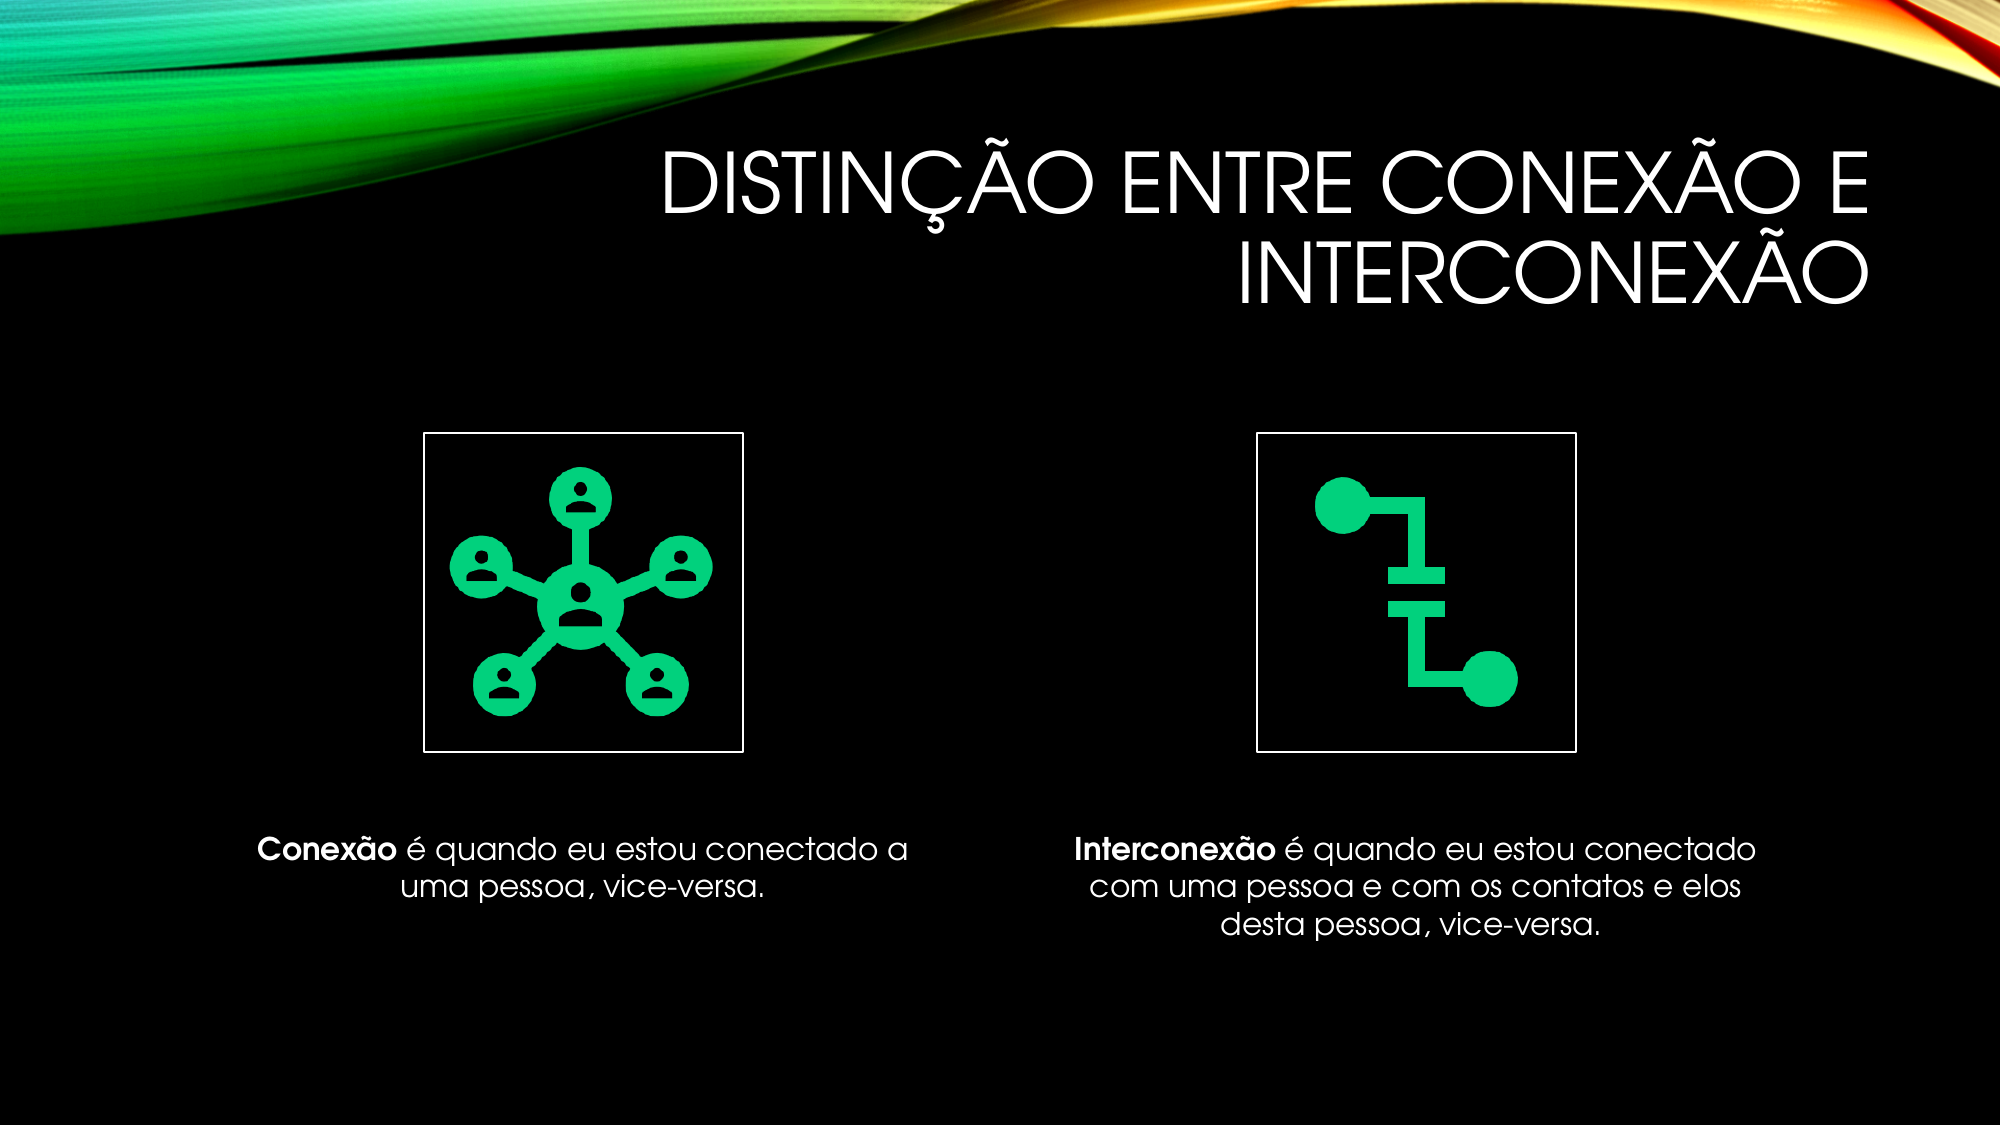

# Distinção entre conexão e interconexão
Conexão é quando eu estou conectado a uma pessoa, vice-versa.
Interconexão é quando eu estou conectado com uma pessoa e com os contatos e elos desta pessoa, vice-versa.